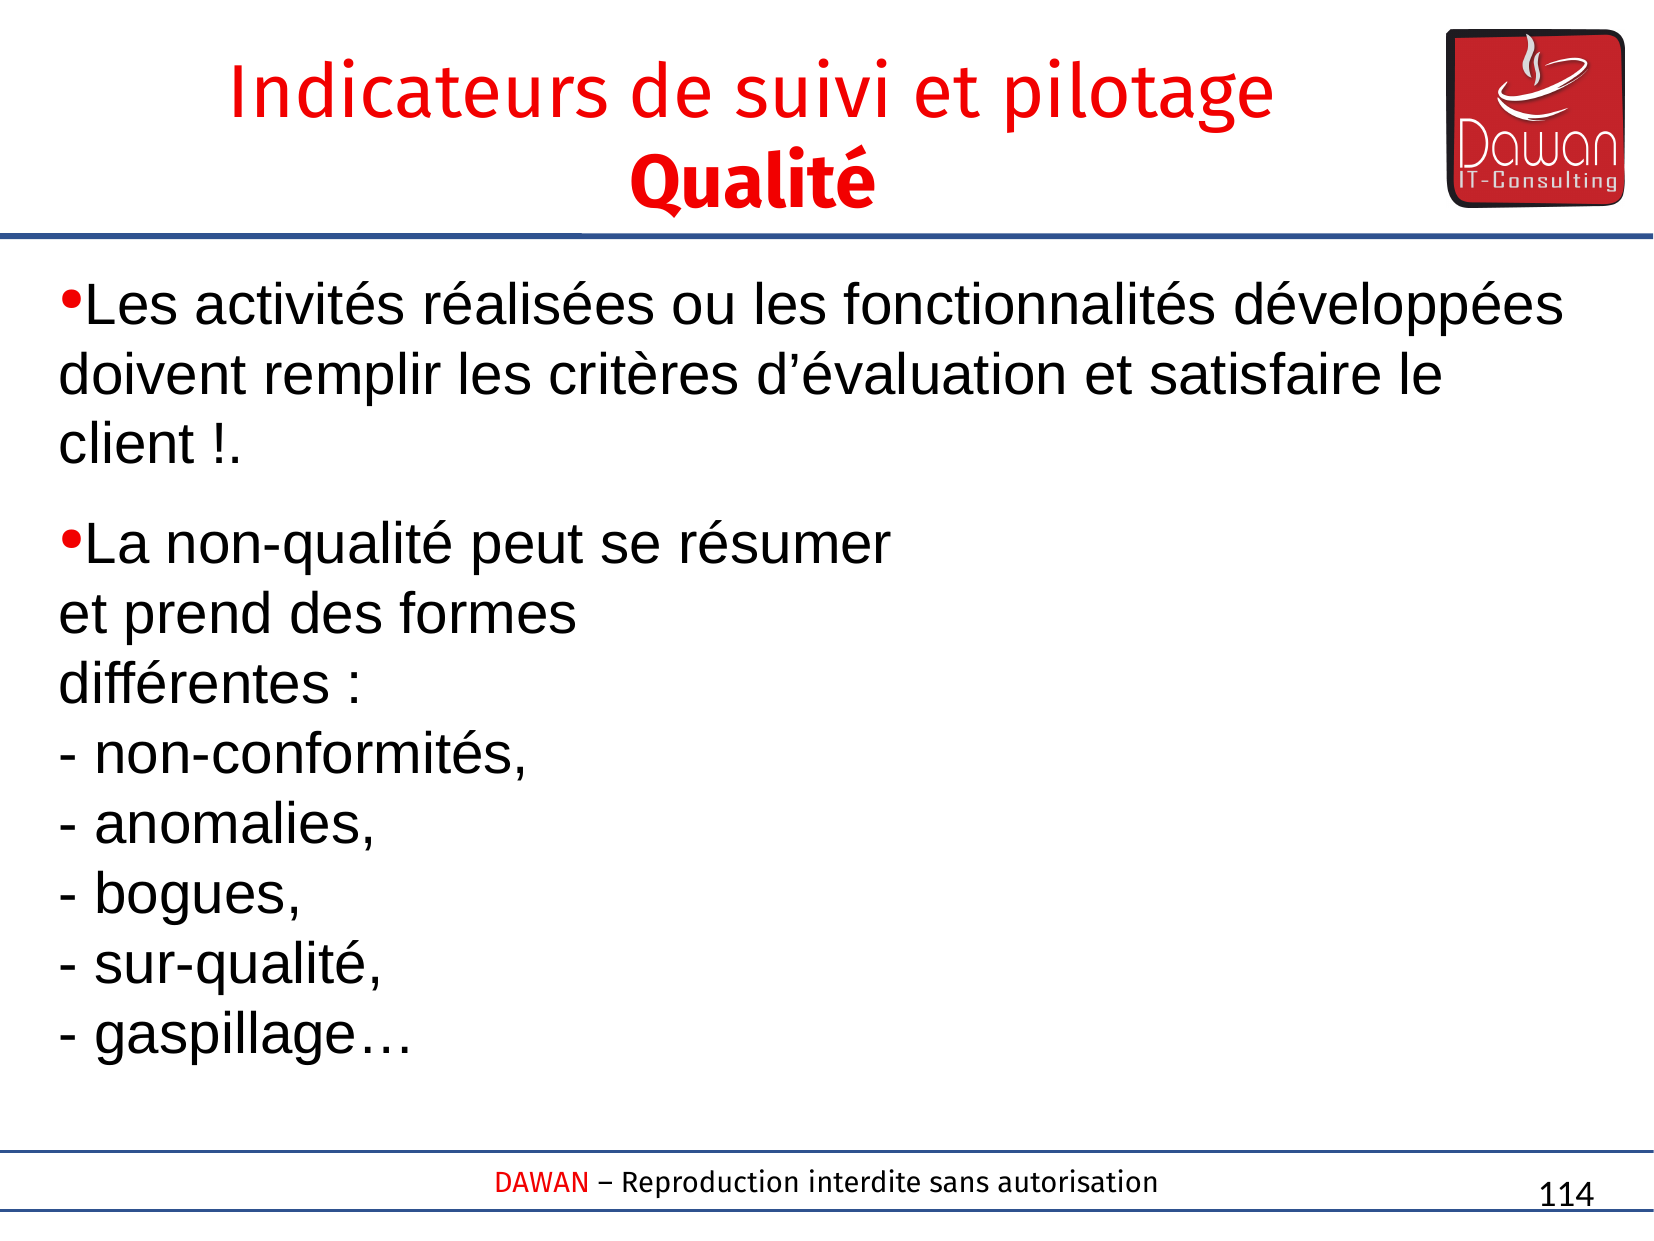

Indicateurs de suivi et pilotage
Qualité
Les activités réalisées ou les fonctionnalités développées doivent remplir les critères d’évaluation et satisfaire le client !.
La non-qualité peut se résumer
et prend des formes
différentes :
- non-conformités,
- anomalies,
- bogues,
- sur-qualité,
- gaspillage…
114